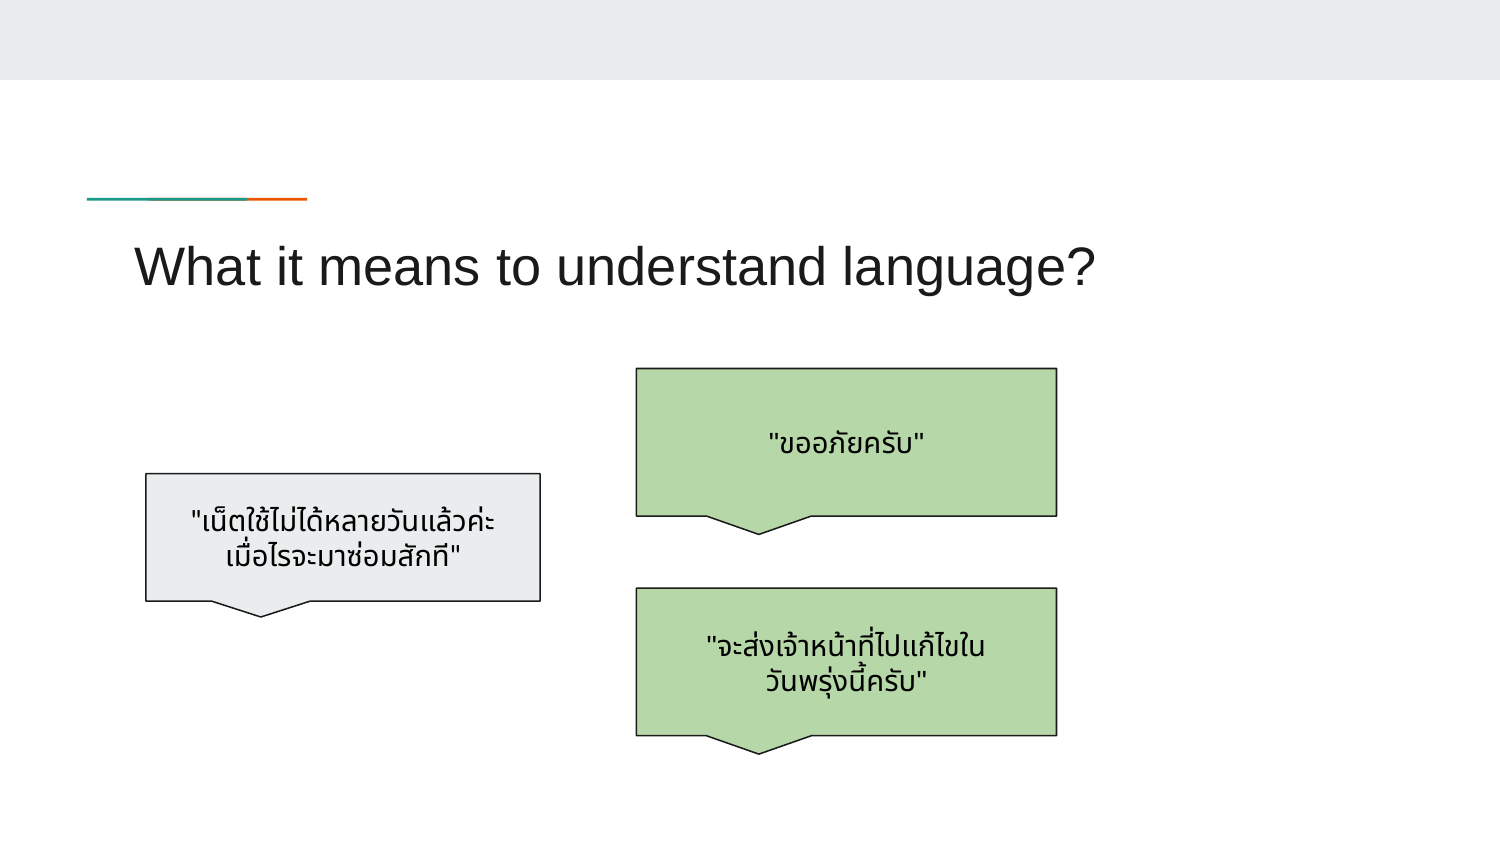

# What it means to understand language?
"ขออภัยครับ"
"เน็ตใช้ไม่ได้หลายวันแล้วค่ะ เมื่อไรจะมาซ่อมสักที"
"จะส่งเจ้าหน้าที่ไปแก้ไขใน
วันพรุ่งนี้ครับ"